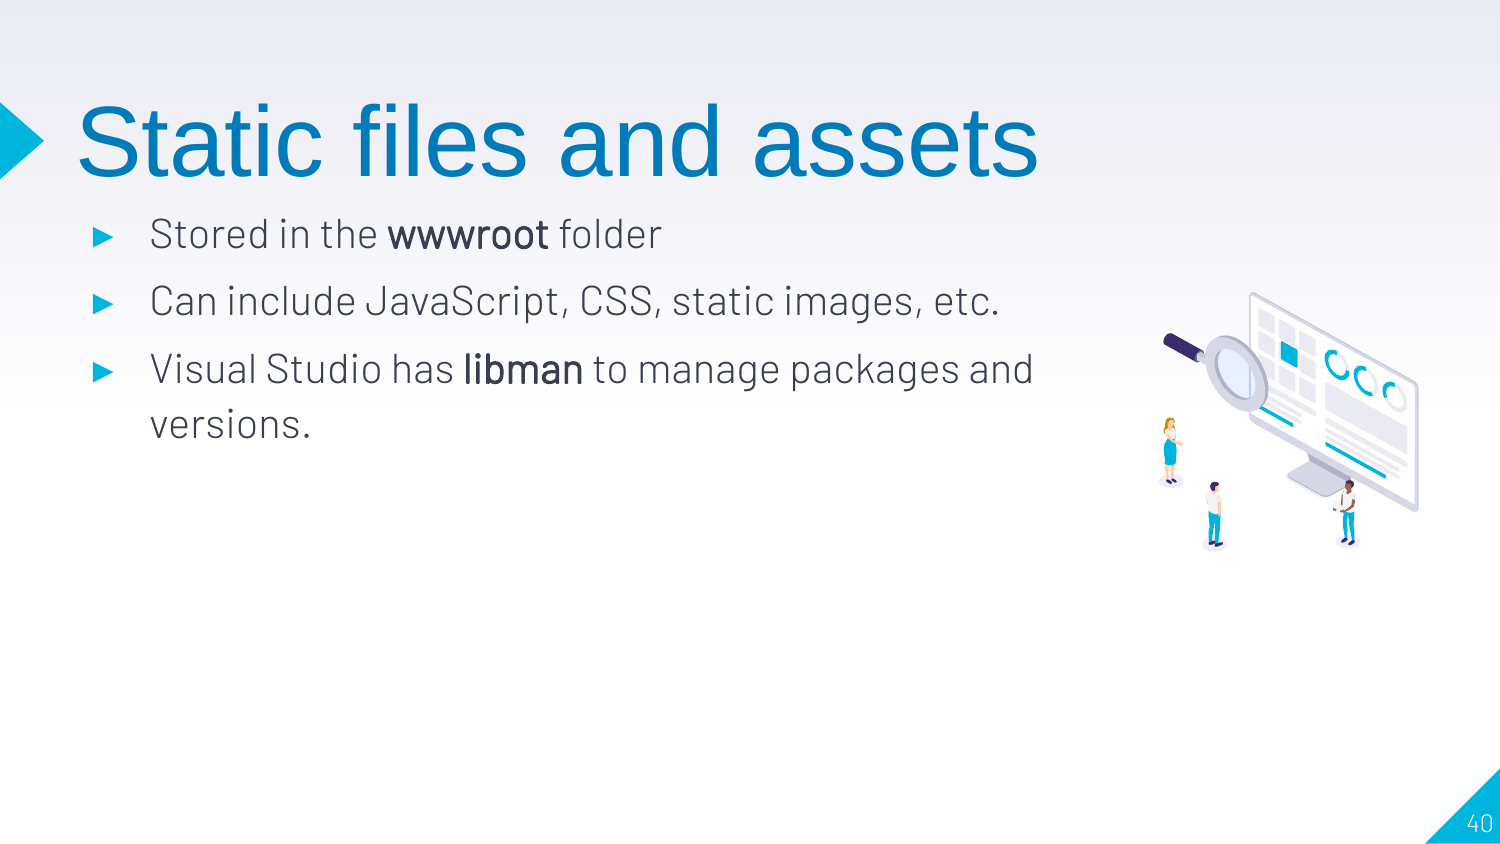

# Static files and assets
Stored in the wwwroot folder
Can include JavaScript, CSS, static images, etc.
Visual Studio has libman to manage packages and versions.

40